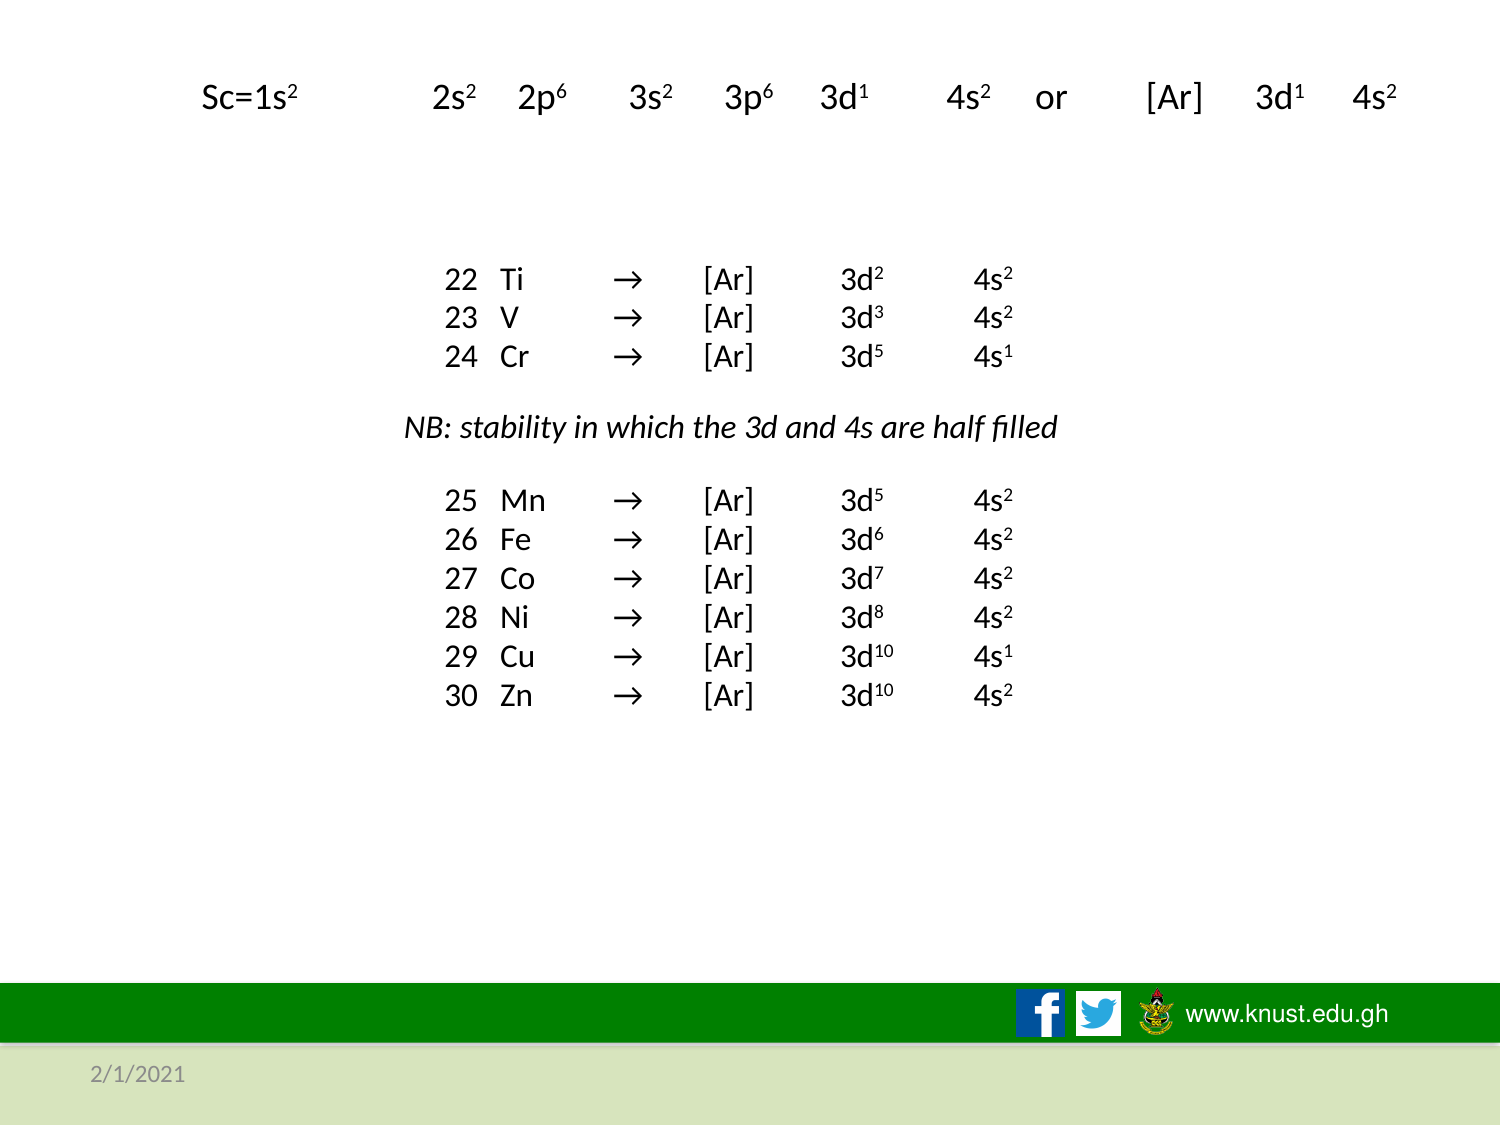

| Sc=1s2 | 2s2 | 2p6 | 3s2 | 3p6 | 3d1 | 4s2 | or | [Ar] | 3d1 | 4s2 |
| --- | --- | --- | --- | --- | --- | --- | --- | --- | --- | --- |
| 22 | Ti | → | [Ar] | 3d2 | 4s2 |
| --- | --- | --- | --- | --- | --- |
| 23 | V | → | [Ar] | 3d3 | 4s2 |
| 24 | Cr | → | [Ar] | 3d5 | 4s1 |
|  |  |  |  |  |  |
| 25 | Mn | → | [Ar] | 3d5 | 4s2 |
| 26 | Fe | → | [Ar] | 3d6 | 4s2 |
| 27 | Co | → | [Ar] | 3d7 | 4s2 |
| 28 | Ni | → | [Ar] | 3d8 | 4s2 |
| 29 | Cu | → | [Ar] | 3d10 | 4s1 |
| 30 | Zn | → | [Ar] | 3d10 | 4s2 |
NB: stability in which the 3d and 4s are half filled

2/1/2021
20